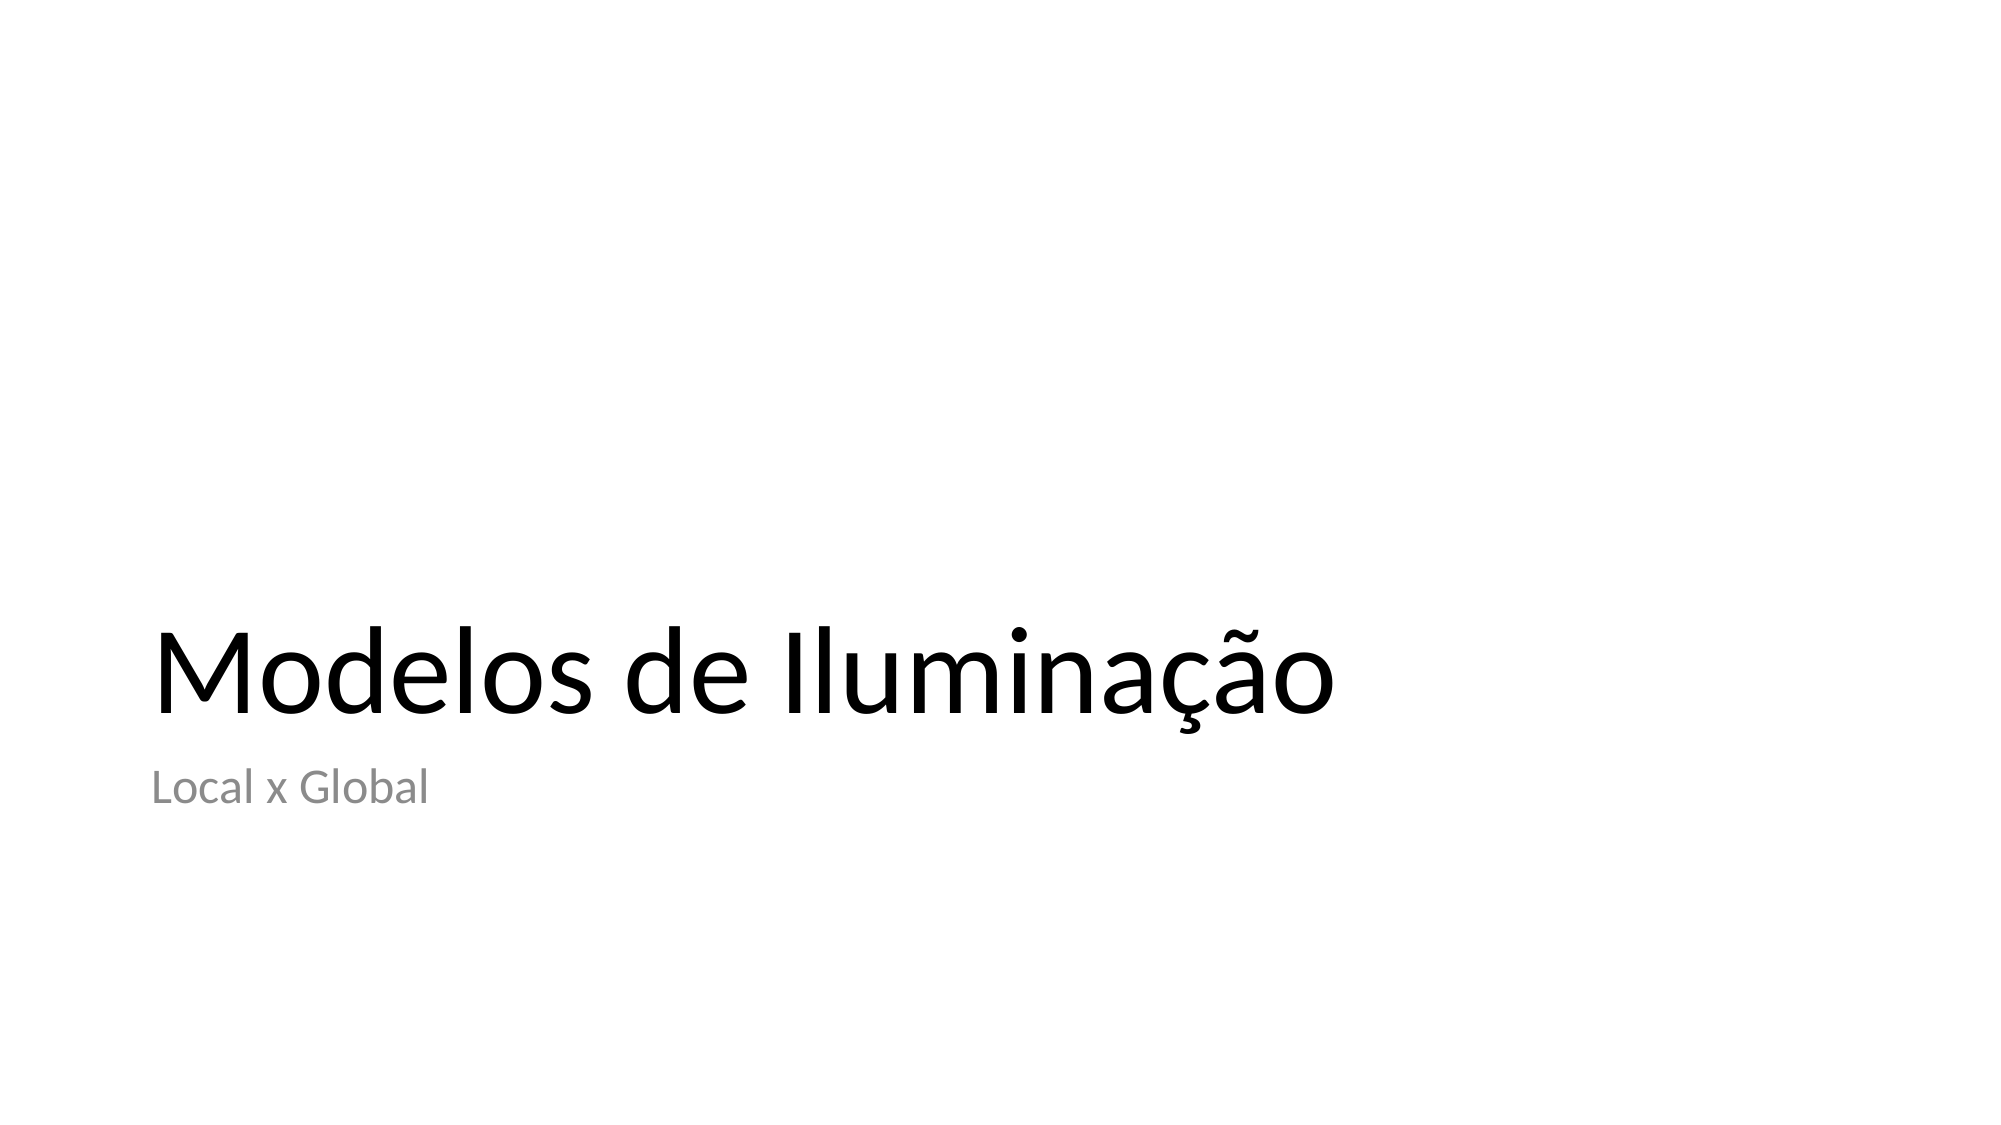

# Modelos de Iluminação
Local x Global